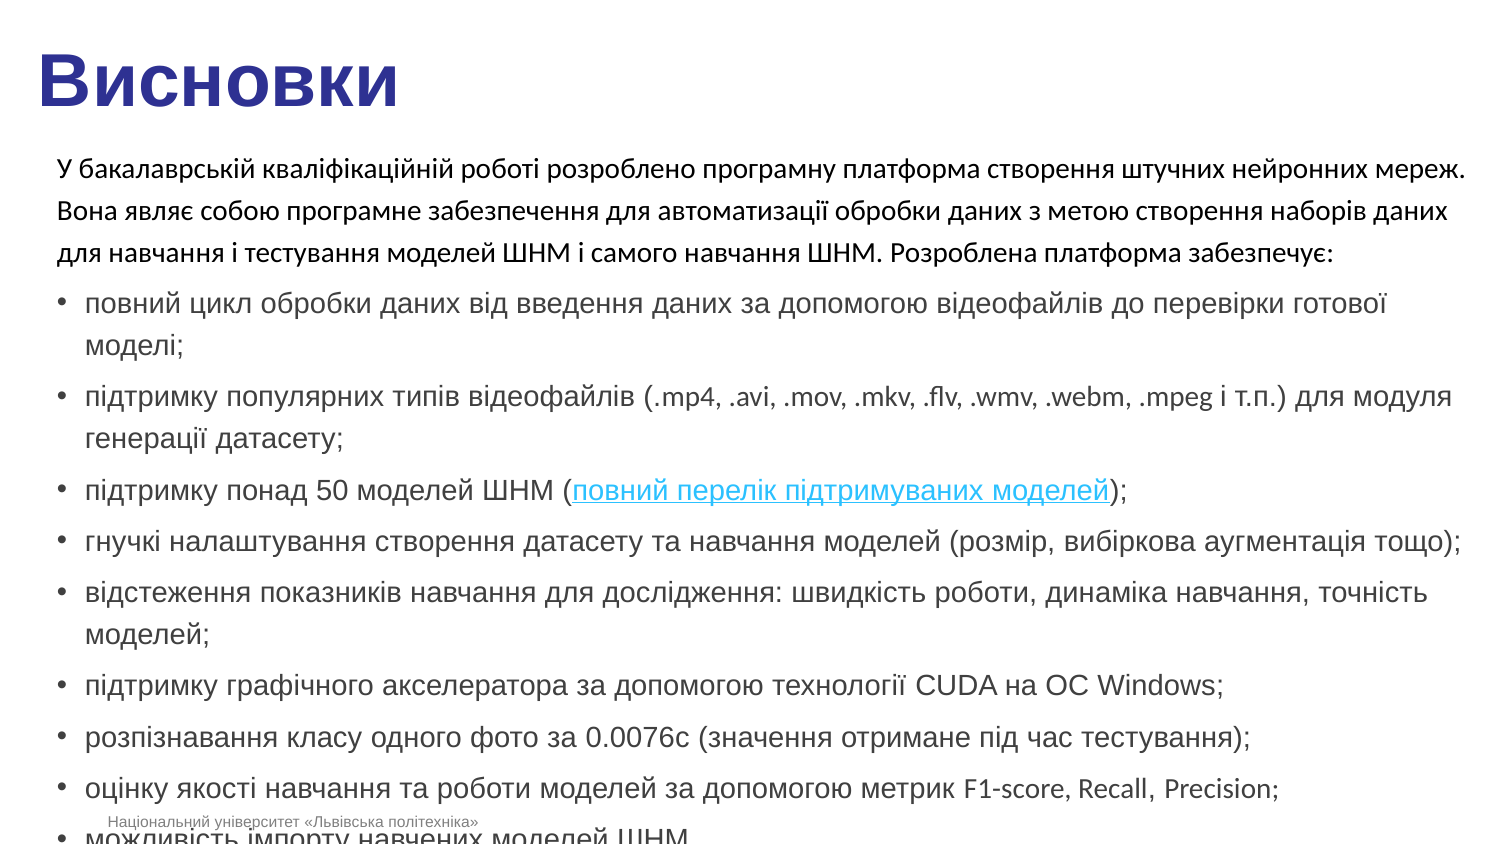

Висновки
У бакалаврській кваліфікаційній роботі розроблено програмну платформа створення штучних нейронних мереж. Вона являє собою програмне забезпечення для автоматизації обробки даних з метою створення наборів даних для навчання і тестування моделей ШНМ і самого навчання ШНМ. Розроблена платформа забезпечує:
повний цикл обробки даних від введення даних за допомогою відеофайлів до перевірки готової моделі;
підтримку популярних типів відеофайлів (.mp4, .avi, .mov, .mkv, .flv, .wmv, .webm, .mpeg і т.п.) для модуля генерації датасету;
підтримку понад 50 моделей ШНМ (повний перелік підтримуваних моделей);
гнучкі налаштування створення датасету та навчання моделей (розмір, вибіркова аугментація тощо);
відстеження показників навчання для дослідження: швидкість роботи, динаміка навчання, точність моделей;
підтримку графічного акселератора за допомогою технології CUDA на ОС Windows;
розпізнавання класу одного фото за 0.0076с (значення отримане під час тестування);
оцінку якості навчання та роботи моделей за допомогою метрик F1-score, Recall, Precision;
можливість імпорту навчених моделей ШНМ.
Національний університет «Львівська політехніка»